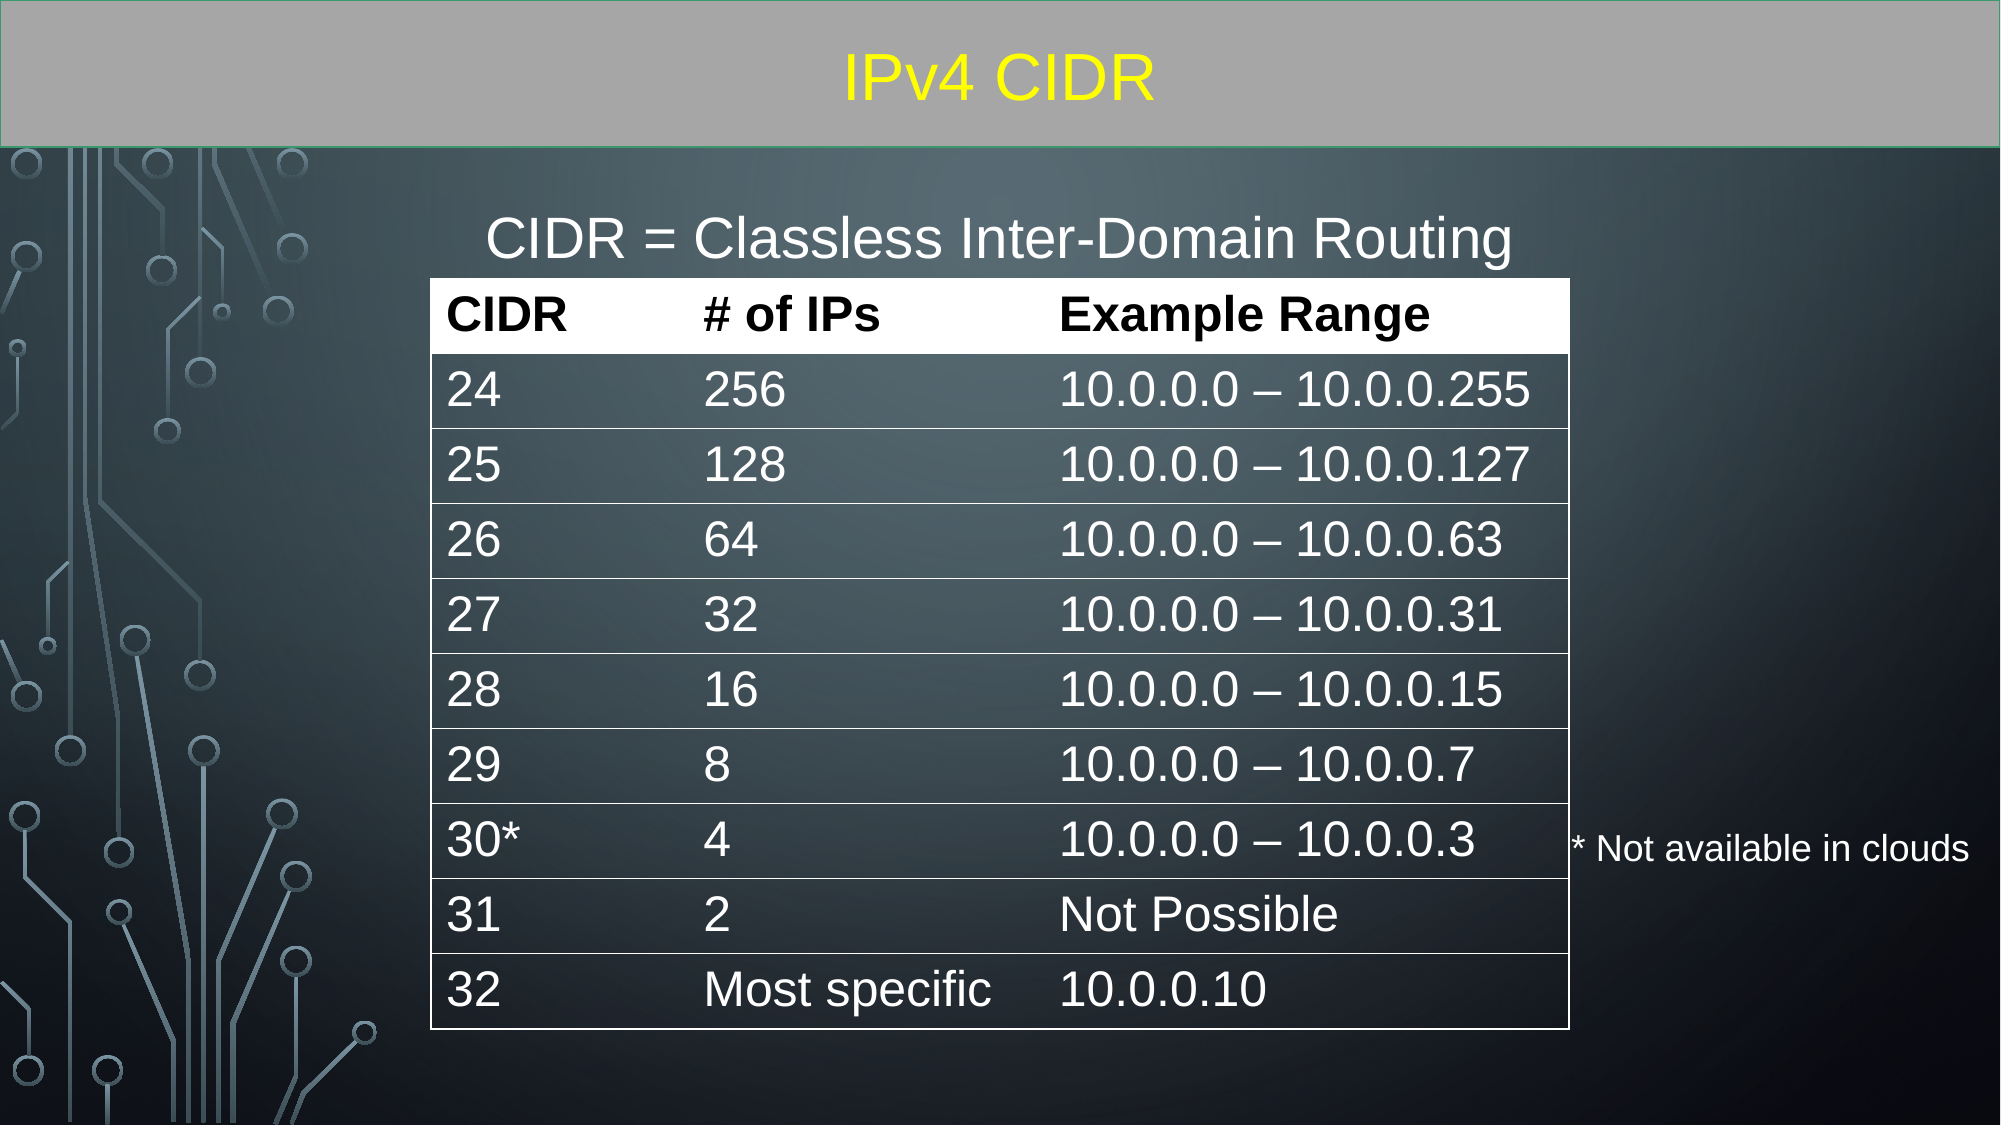

IPv4 CIDR
CIDR = Classless Inter-Domain Routing
| CIDR | # of IPs | Example Range |
| --- | --- | --- |
| 24 | 256 | 10.0.0.0 – 10.0.0.255 |
| 25 | 128 | 10.0.0.0 – 10.0.0.127 |
| 26 | 64 | 10.0.0.0 – 10.0.0.63 |
| 27 | 32 | 10.0.0.0 – 10.0.0.31 |
| 28 | 16 | 10.0.0.0 – 10.0.0.15 |
| 29 | 8 | 10.0.0.0 – 10.0.0.7 |
| 30\* | 4 | 10.0.0.0 – 10.0.0.3 |
| 31 | 2 | Not Possible |
| 32 | Most specific | 10.0.0.10 |
* Not available in clouds